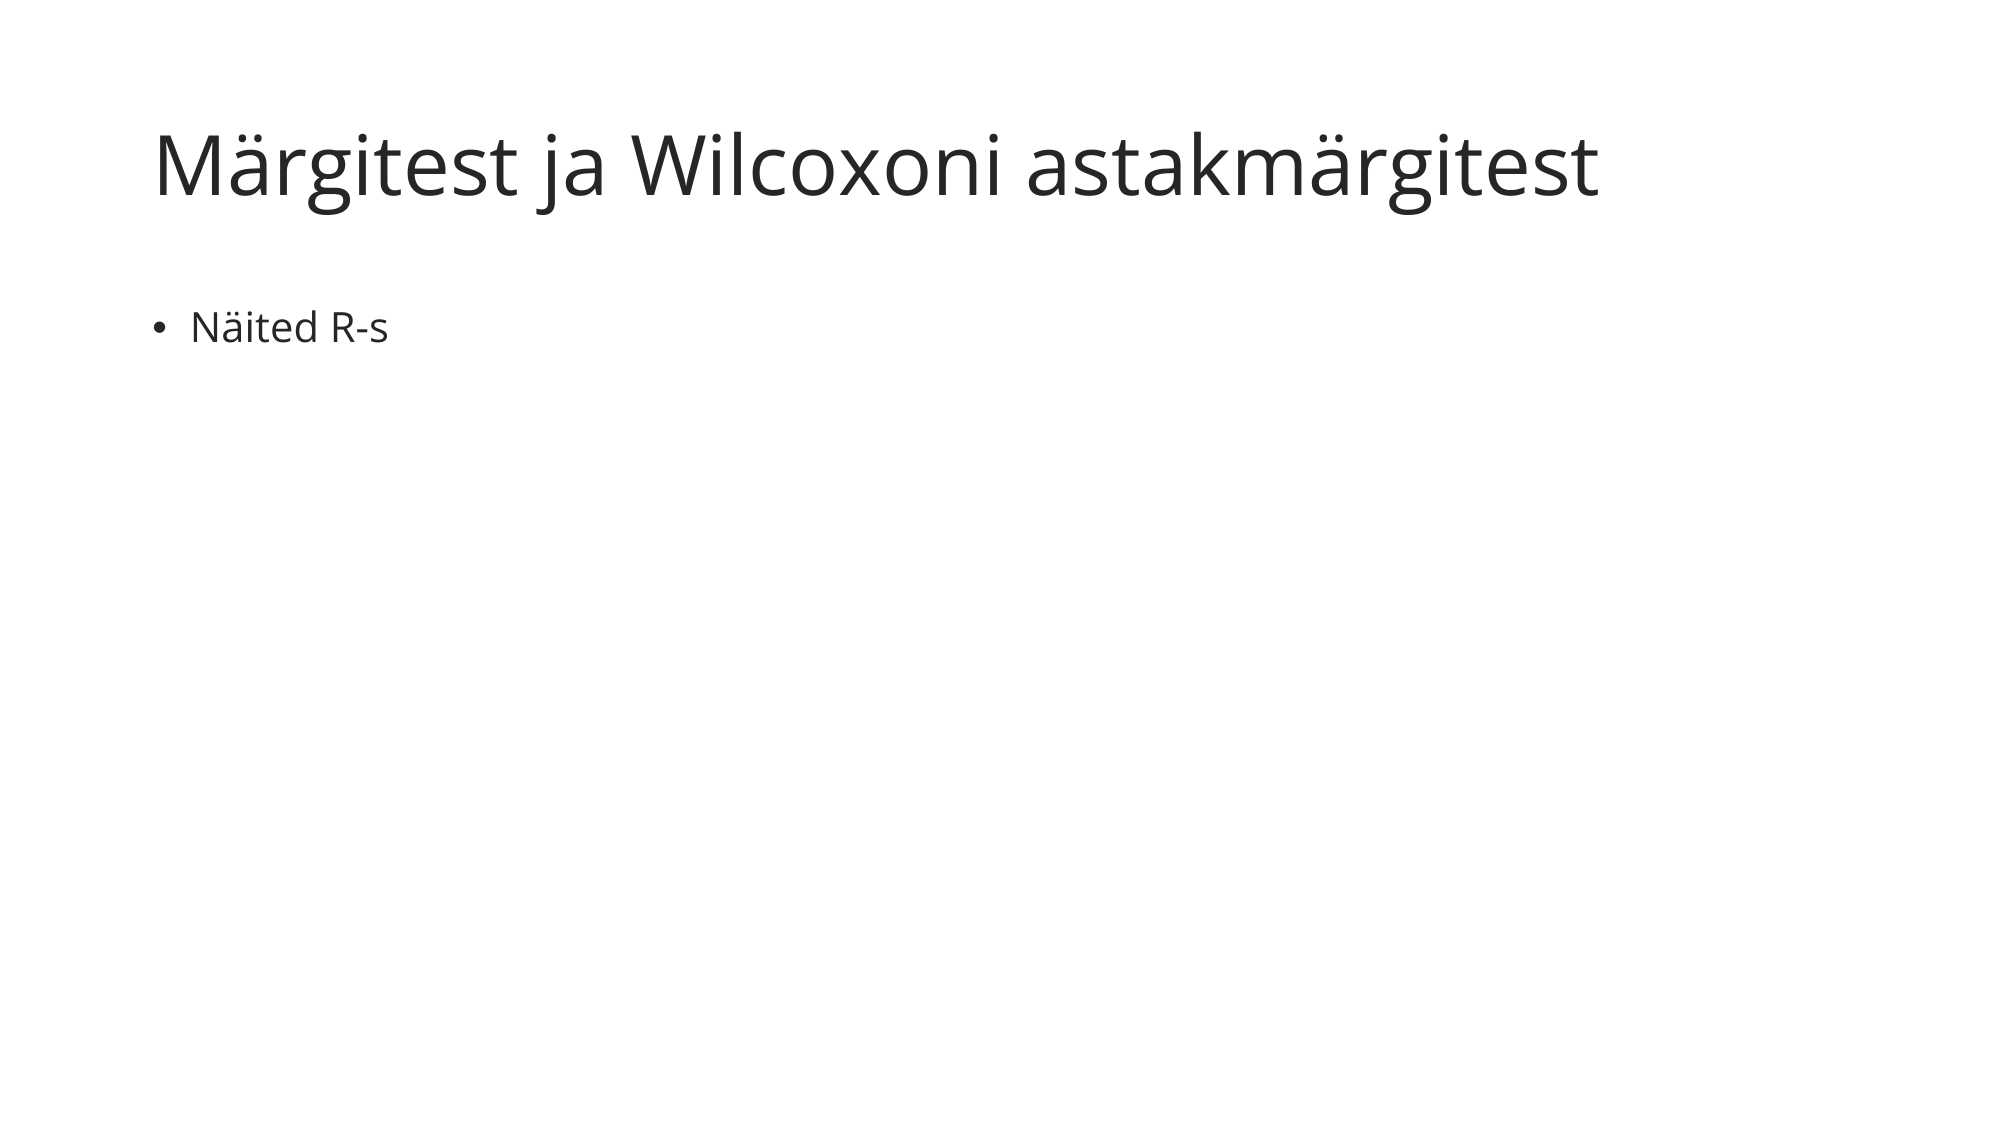

# Märgitest ja Wilcoxoni astakmärgitest
Näited R-s